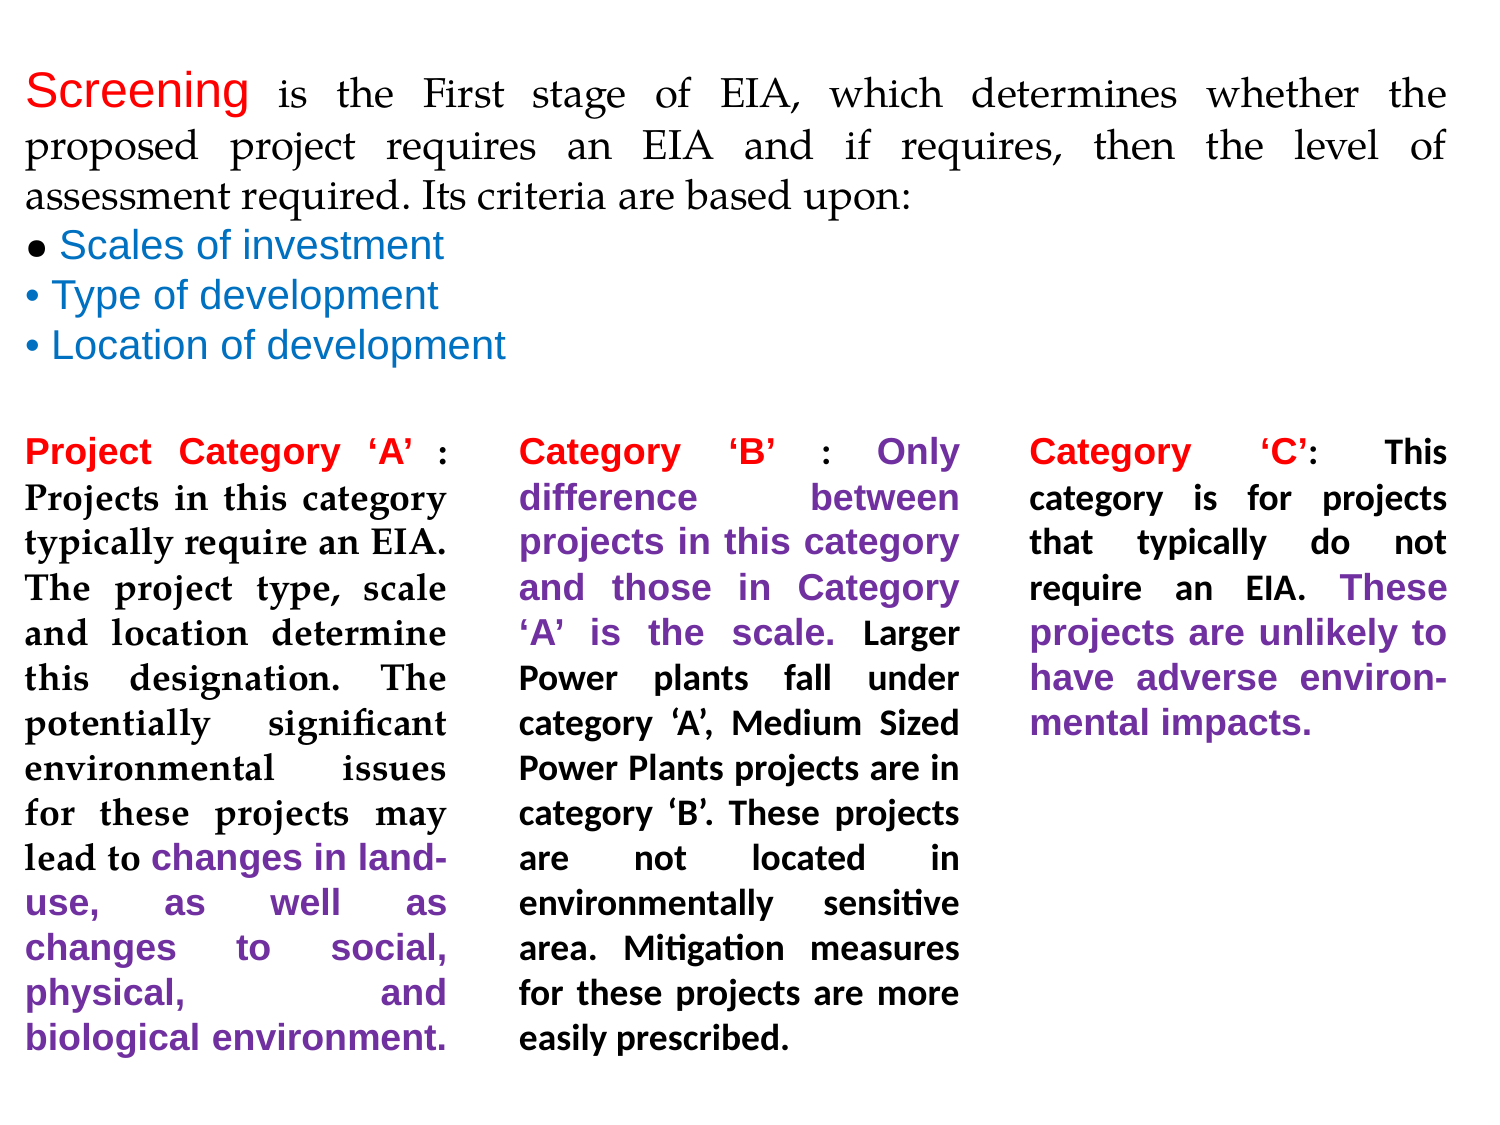

Screening is the First stage of EIA, which determines whether the proposed project requires an EIA and if requires, then the level of assessment required. Its criteria are based upon:
• Scales of investment
• Type of development
• Location of development
Project Category ‘A’ : Projects in this category typically require an EIA. The project type, scale and location determine this designation. The potentially significant environmental issues for these projects may lead to changes in land- use, as well as changes to social, physical, and biological environment.
Category ‘B’ : Only difference between projects in this category and those in Category ‘A’ is the scale. Larger Power plants fall under category ‘A’, Medium Sized Power Plants projects are in category ‘B’. These projects are not located in environmentally sensitive area. Mitigation measures for these projects are more easily prescribed.

Category ‘C’: This category is for projects that typically do not require an EIA. These projects are unlikely to have adverse environ- mental impacts.